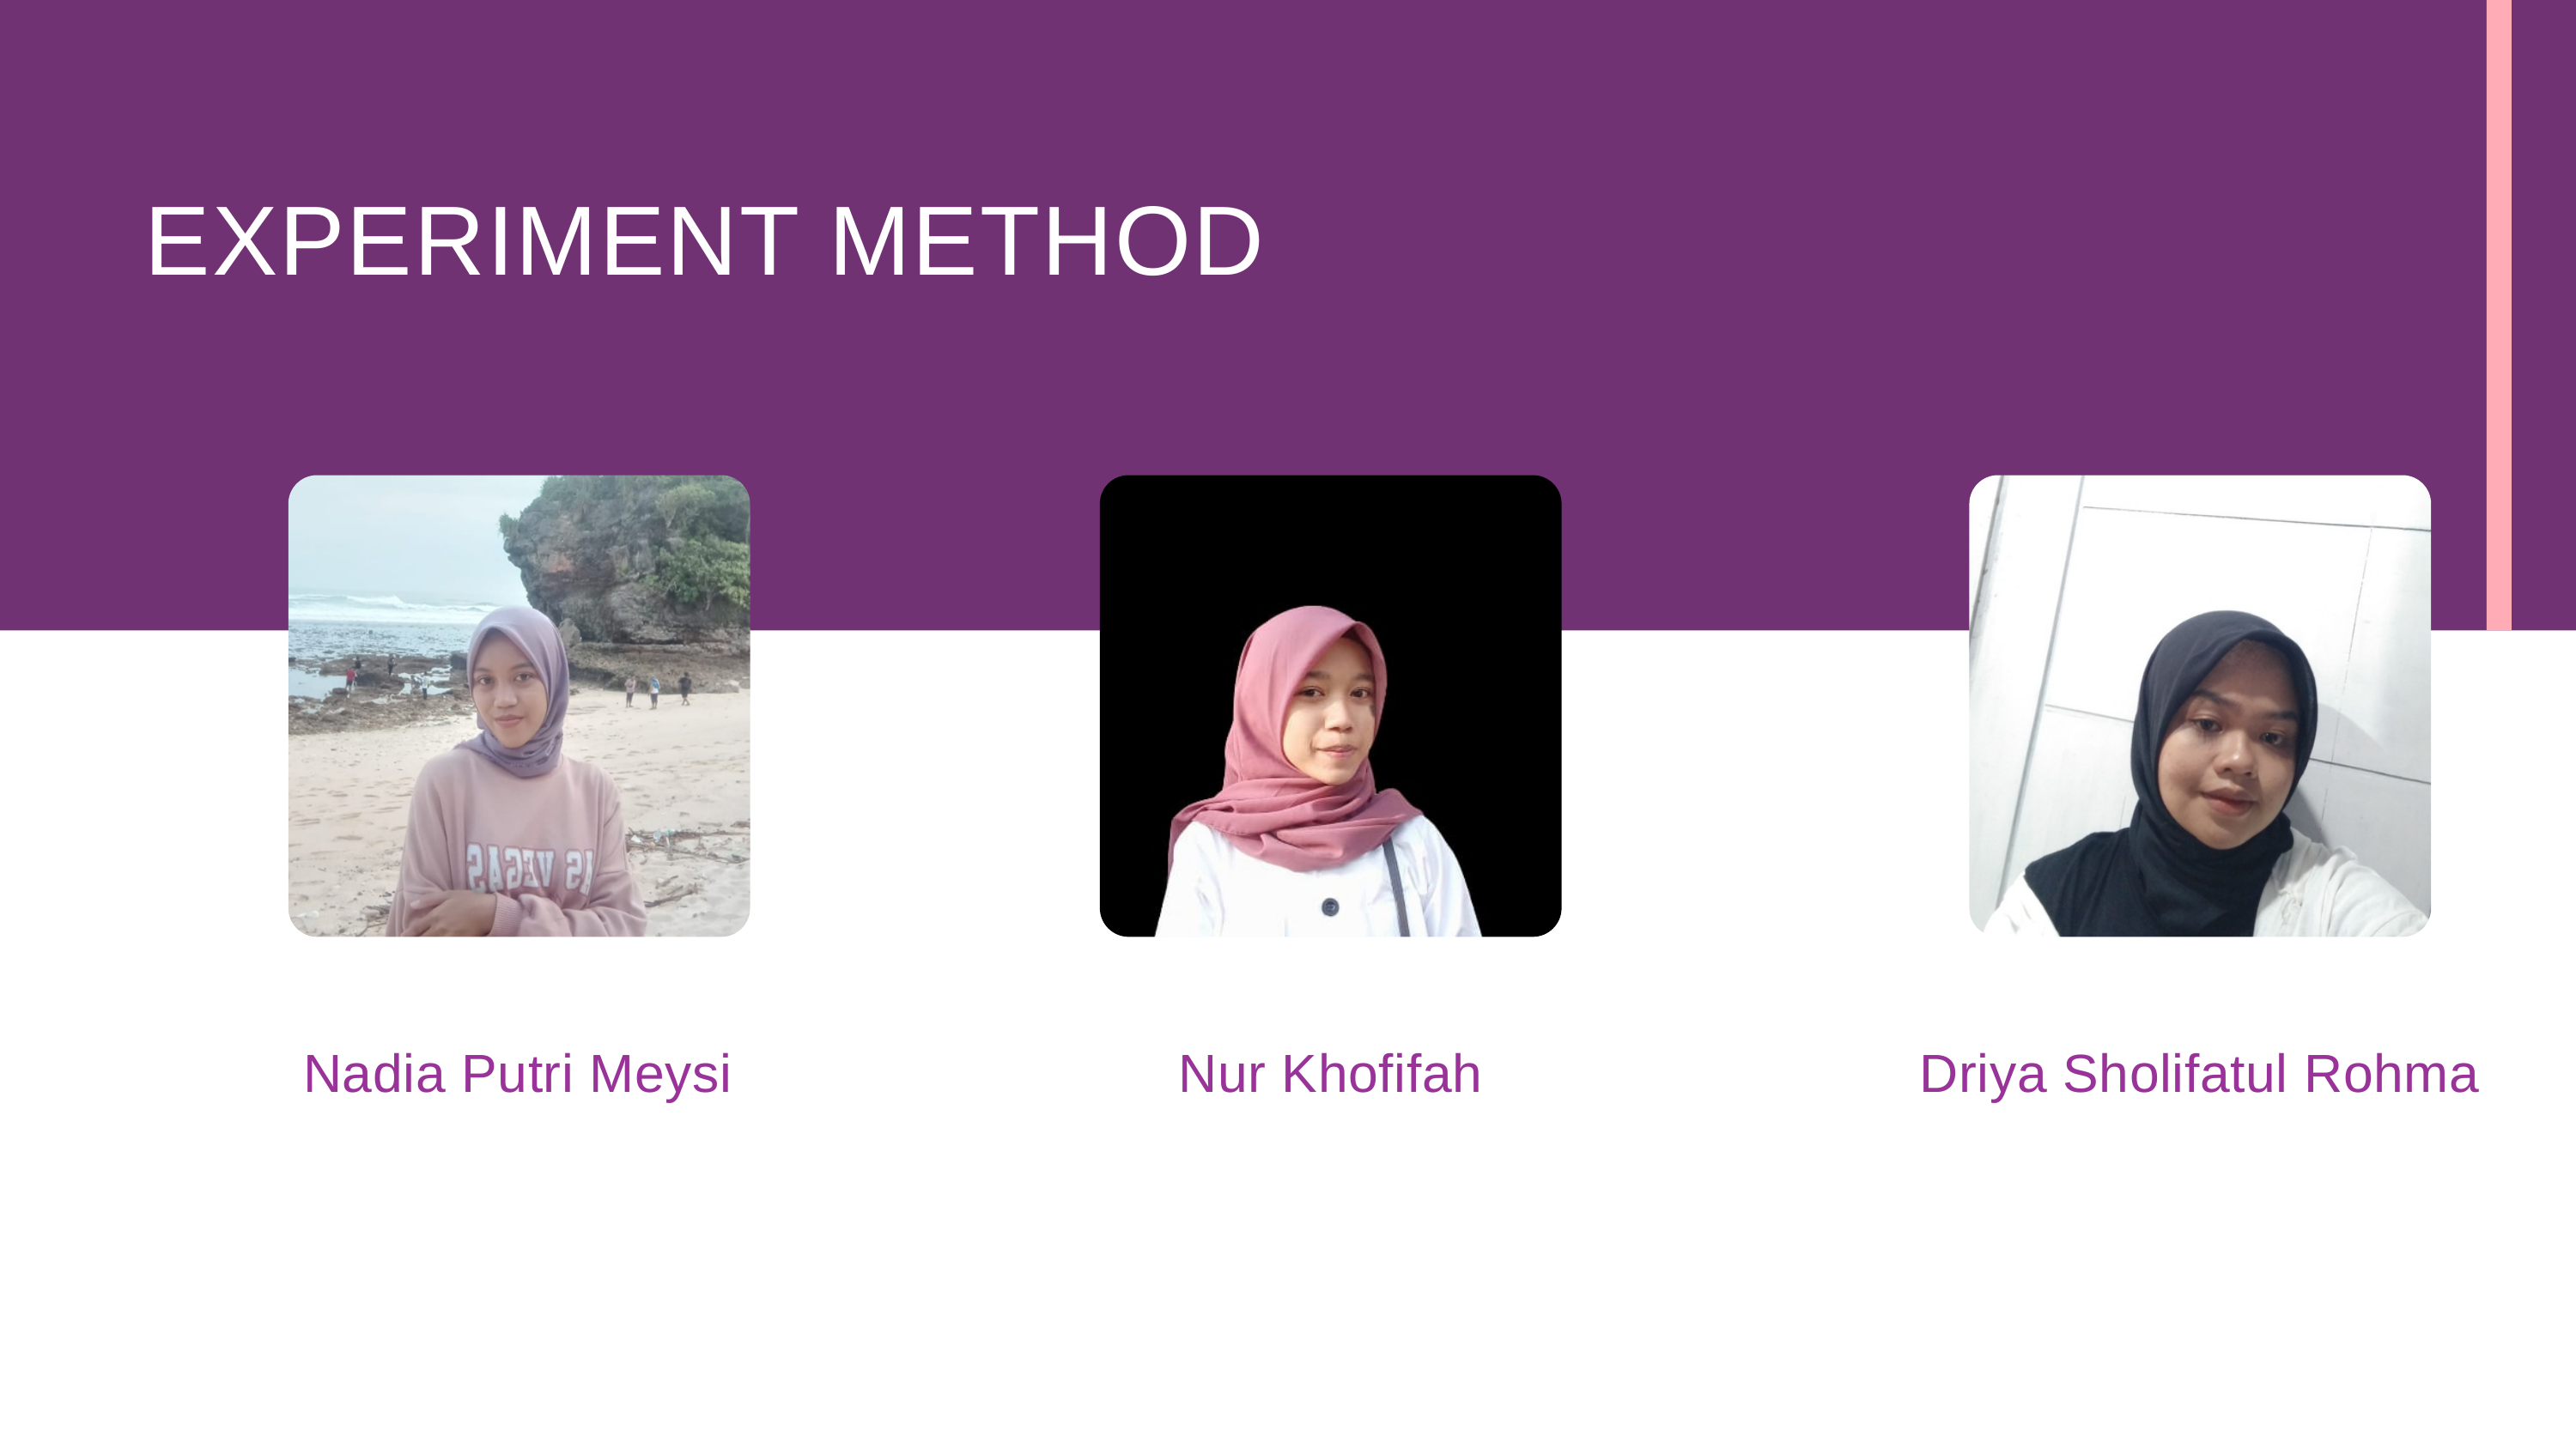

EXPERIMENT METHOD

Nadia Putri Meysi
Nur Khofifah
Driya Sholifatul Rohma